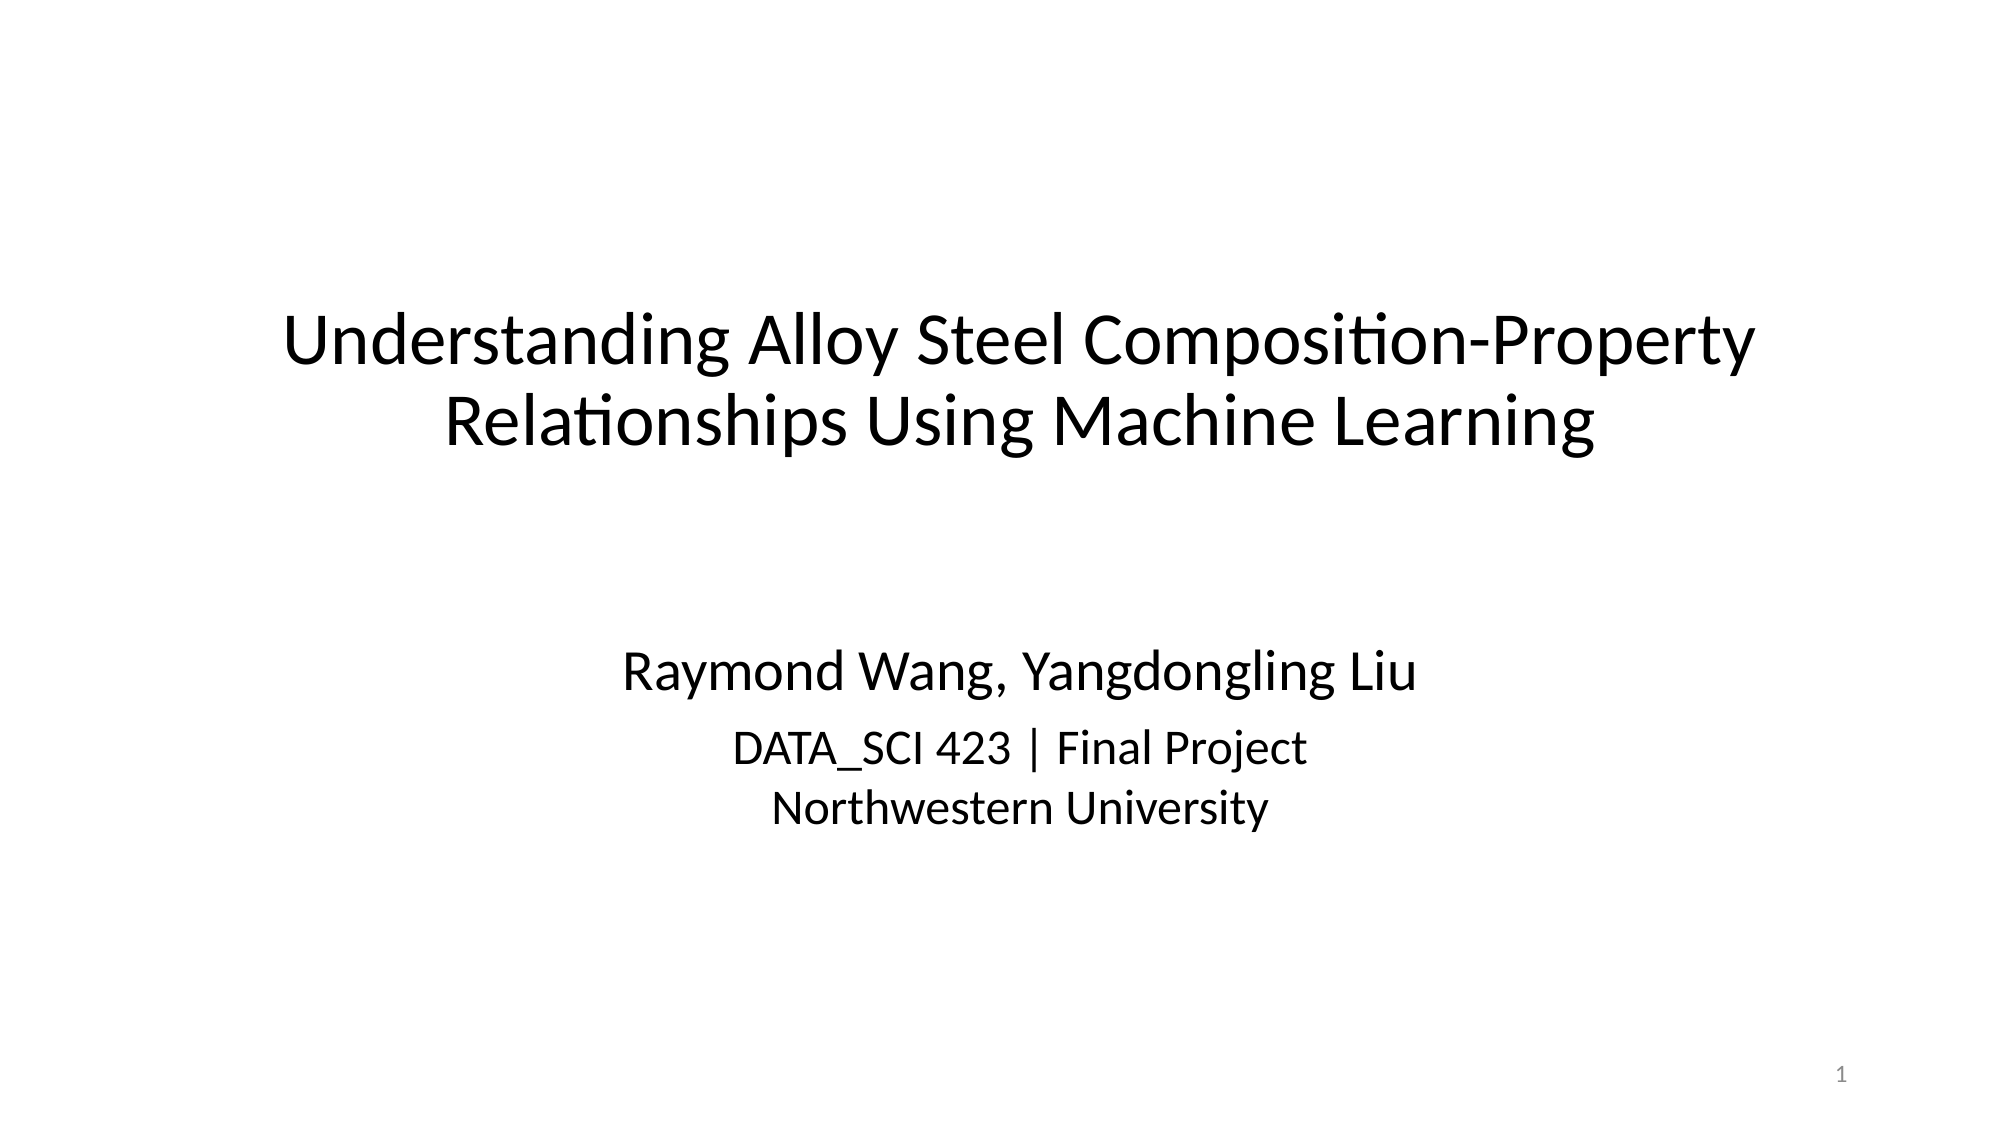

Understanding Alloy Steel Composition-Property Relationships Using Machine Learning
Raymond Wang, Yangdongling Liu
DATA_SCI 423 | Final Project
Northwestern University
1